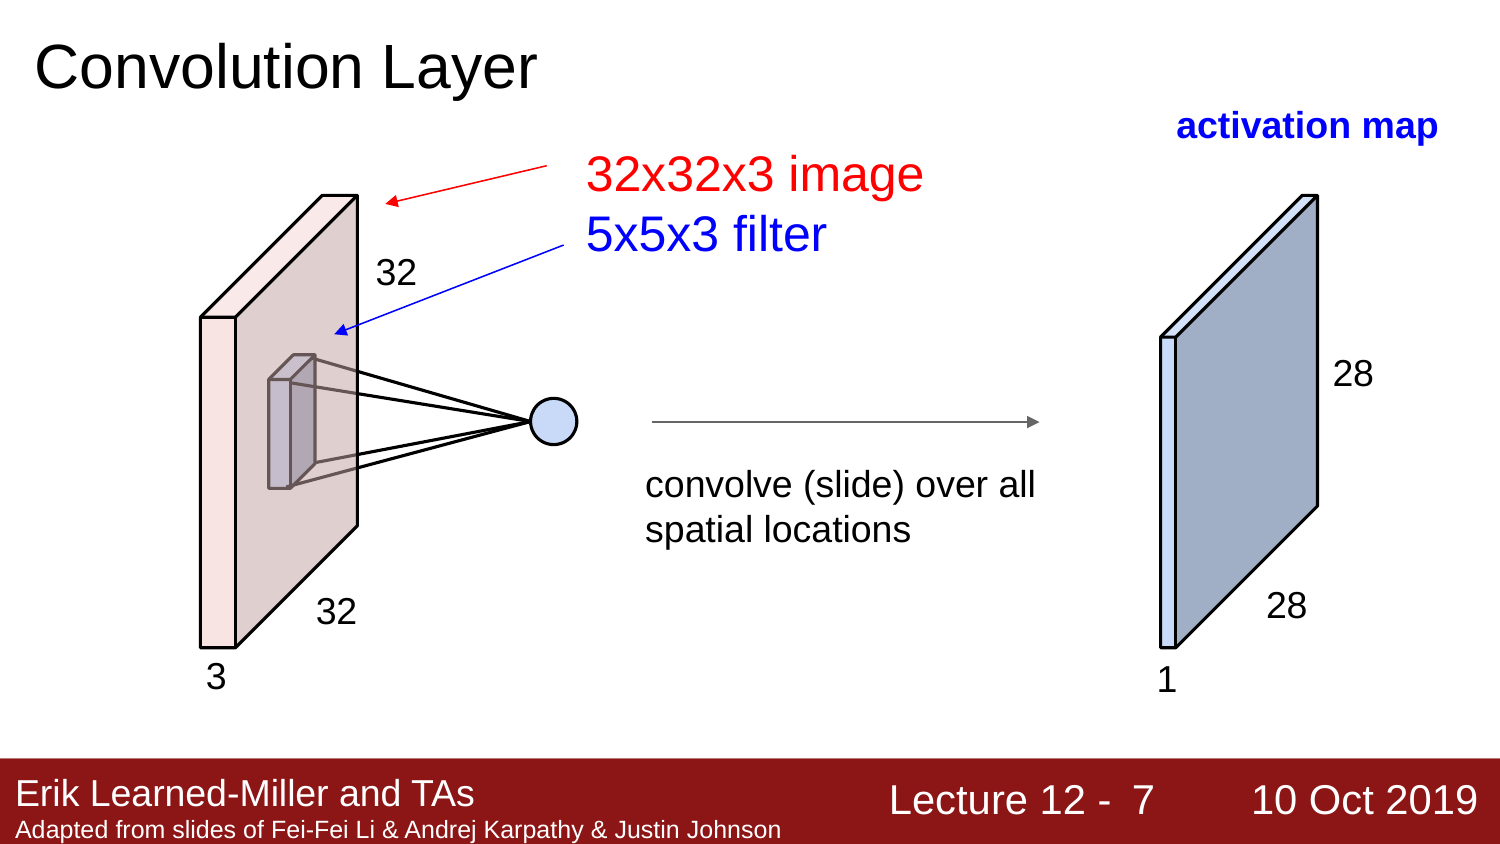

Convolution Layer
activation map
32x32x3 image
5x5x3 filter

32
28

convolve (slide) over all spatial locations
28
32
3
1
7